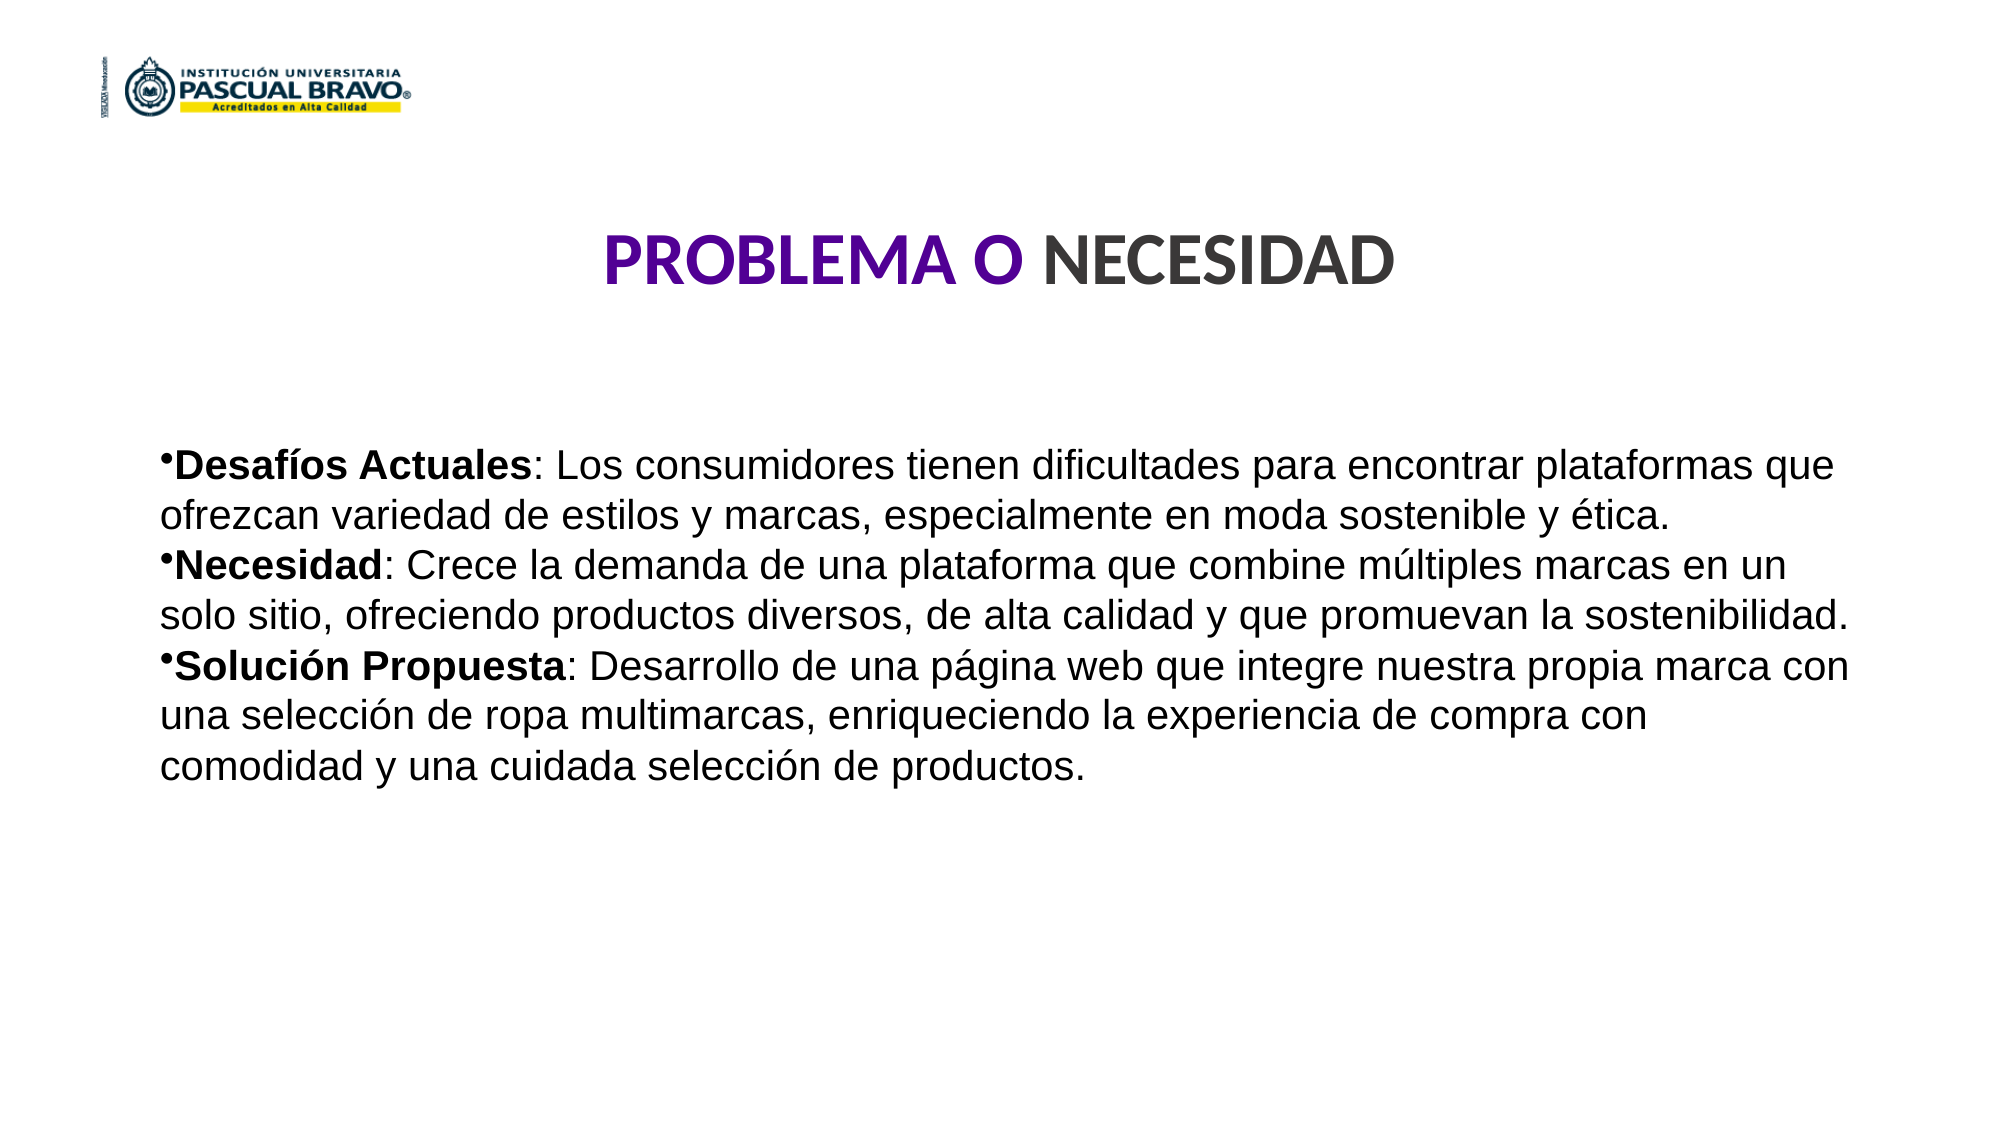

PROBLEMA O NECESIDAD

Desafíos Actuales: Los consumidores tienen dificultades para encontrar plataformas que ofrezcan variedad de estilos y marcas, especialmente en moda sostenible y ética.
Necesidad: Crece la demanda de una plataforma que combine múltiples marcas en un solo sitio, ofreciendo productos diversos, de alta calidad y que promuevan la sostenibilidad.
Solución Propuesta: Desarrollo de una página web que integre nuestra propia marca con una selección de ropa multimarcas, enriqueciendo la experiencia de compra con comodidad y una cuidada selección de productos.